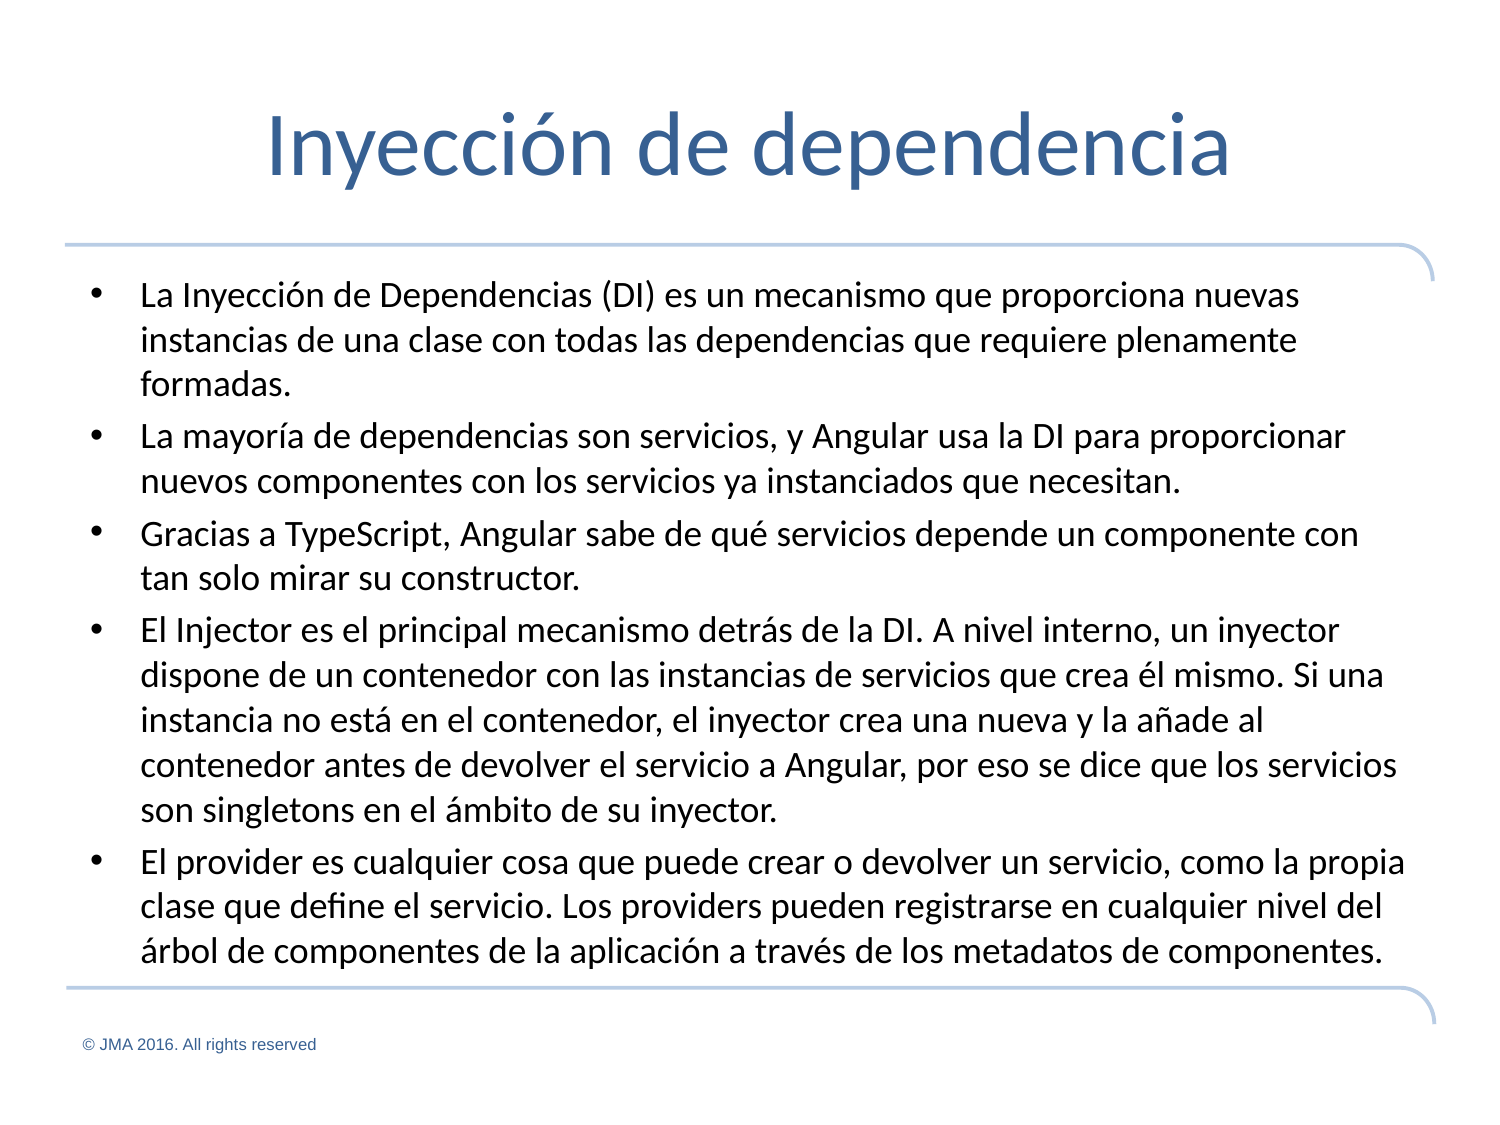

# Inyección de dependencia
La Inyección de Dependencias (DI) es un mecanismo que proporciona nuevas instancias de una clase con todas las dependencias que requiere plenamente formadas.
La mayoría de dependencias son servicios, y Angular usa la DI para proporcionar nuevos componentes con los servicios ya instanciados que necesitan.
Gracias a TypeScript, Angular sabe de qué servicios depende un componente con tan solo mirar su constructor.
El Injector es el principal mecanismo detrás de la DI. A nivel interno, un inyector dispone de un contenedor con las instancias de servicios que crea él mismo. Si una instancia no está en el contenedor, el inyector crea una nueva y la añade al contenedor antes de devolver el servicio a Angular, por eso se dice que los servicios son singletons en el ámbito de su inyector.
El provider es cualquier cosa que puede crear o devolver un servicio, como la propia clase que define el servicio. Los providers pueden registrarse en cualquier nivel del árbol de componentes de la aplicación a través de los metadatos de componentes.